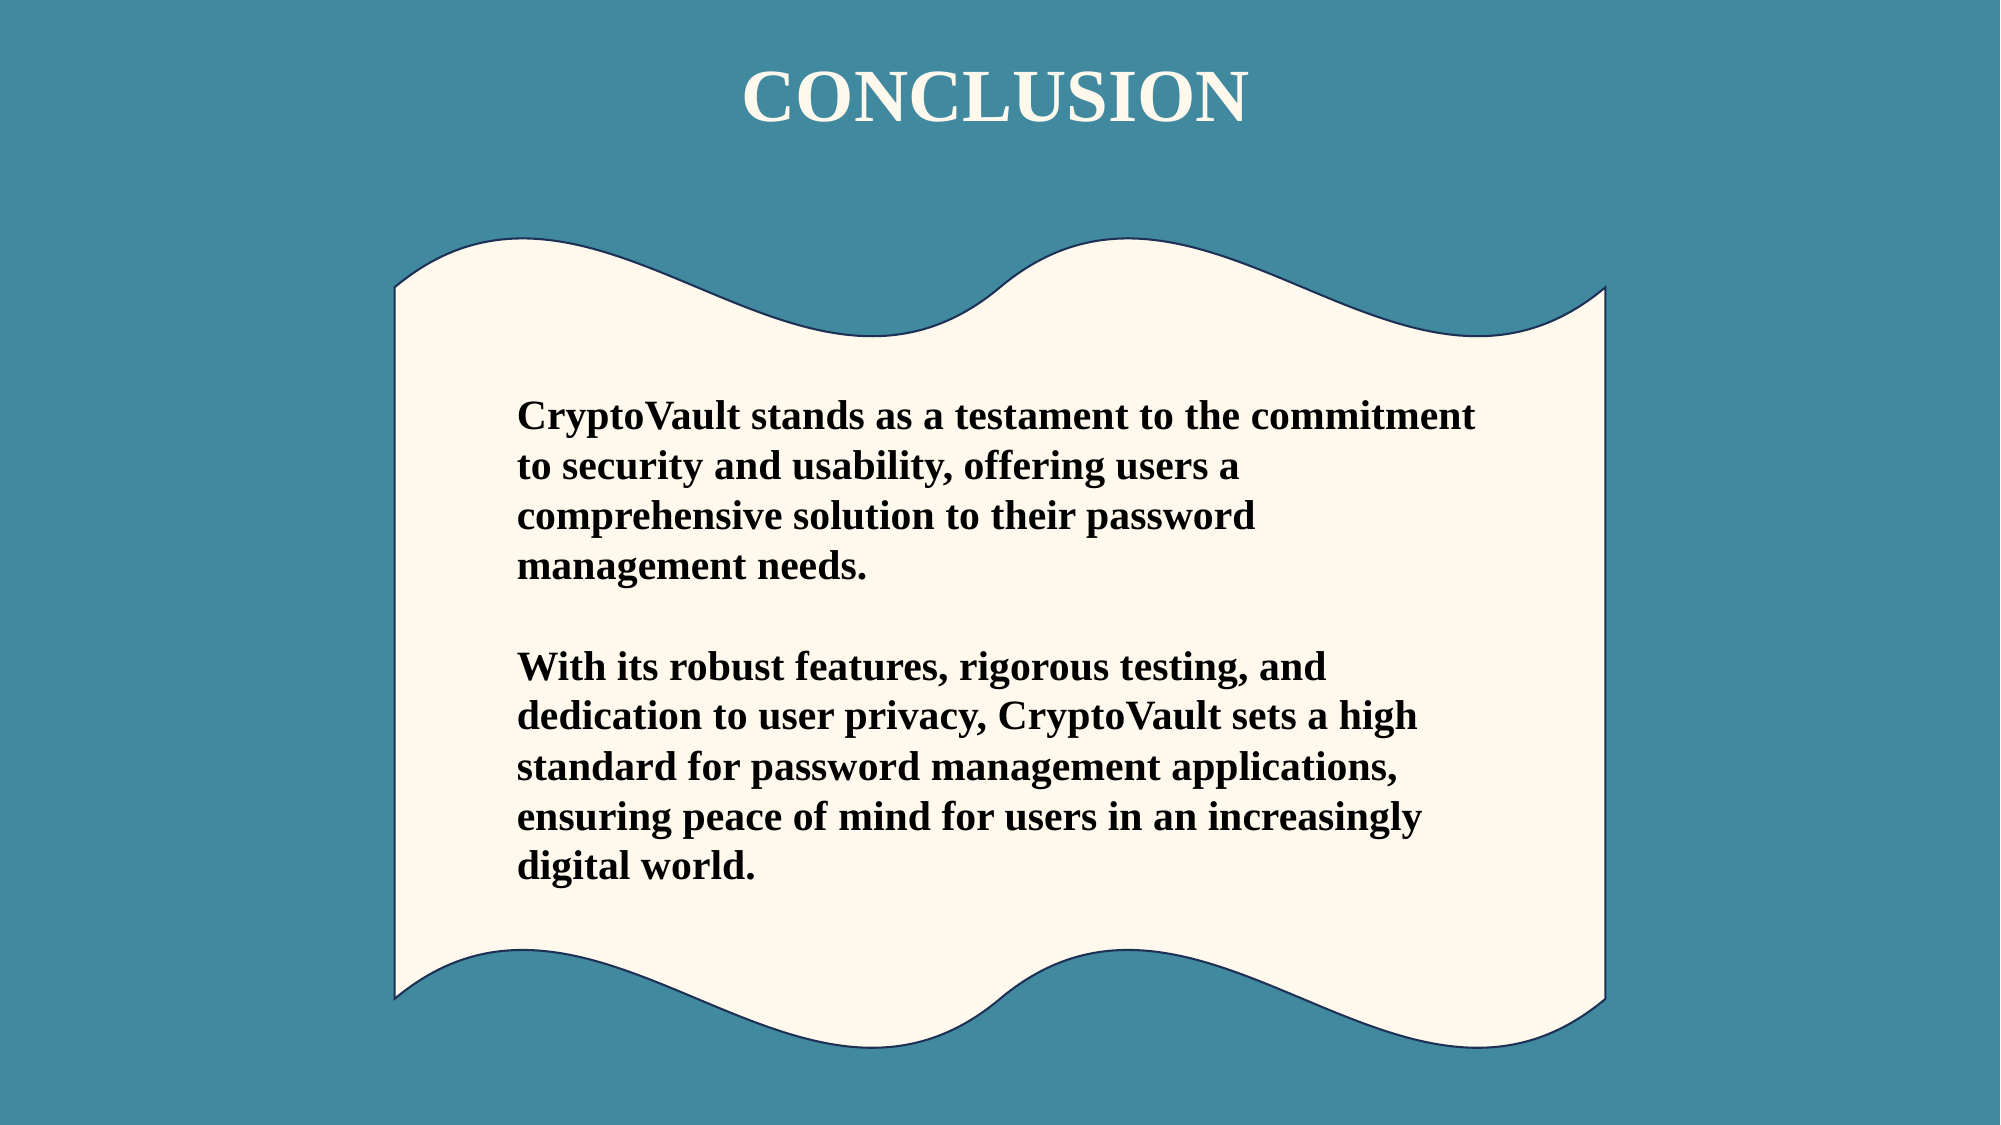

CONCLUSION

CryptoVault stands as a testament to the commitment to security and usability, offering users a comprehensive solution to their password management needs.

With its robust features, rigorous testing, and dedication to user privacy, CryptoVault sets a high standard for password management applications, ensuring peace of mind for users in an increasingly digital world.